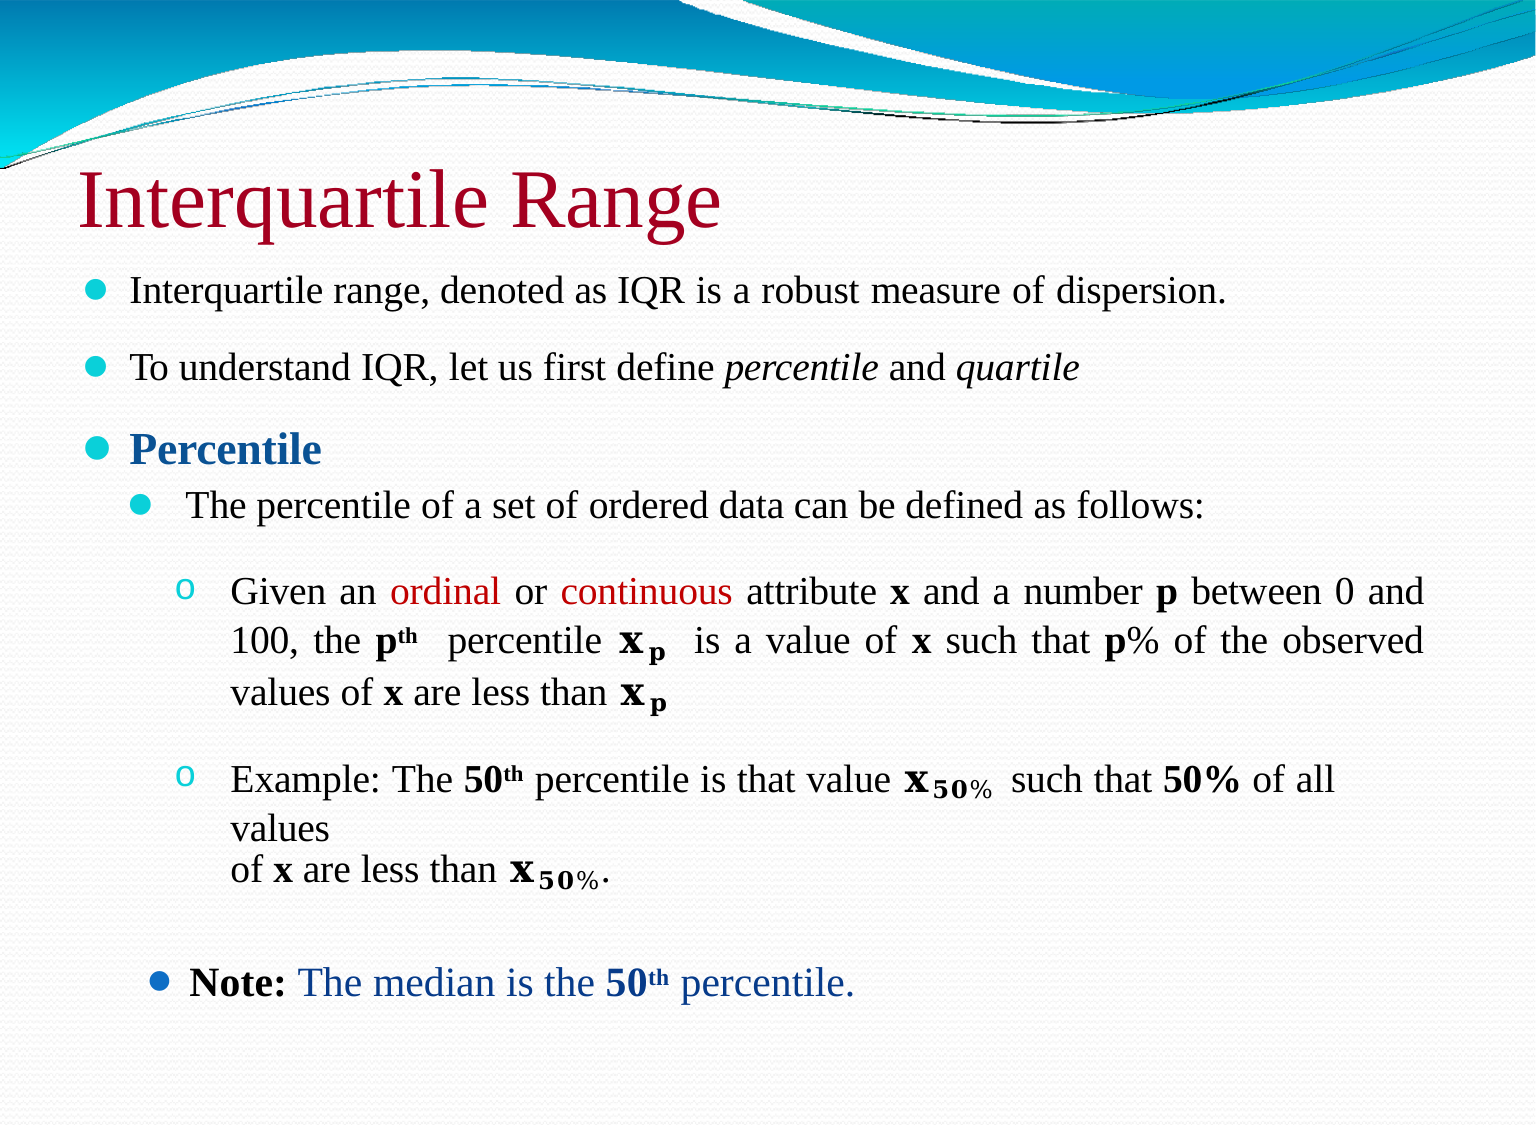

# Interquartile Range
Interquartile range, denoted as IQR is a robust measure of dispersion.
To understand IQR, let us first define percentile and quartile
Percentile
The percentile of a set of ordered data can be defined as follows:

Given an ordinal or continuous attribute x and a number p between 0 and  100, the pth   percentile 𝐱𝐩  is a value of x such that p% of the observed  values of x are less than 𝐱𝐩
Example: The 50th percentile is that value 𝐱𝟓𝟎% such that 50% of all values
of x are less than 𝐱𝟓𝟎%.

Note: The median is the 50th percentile.